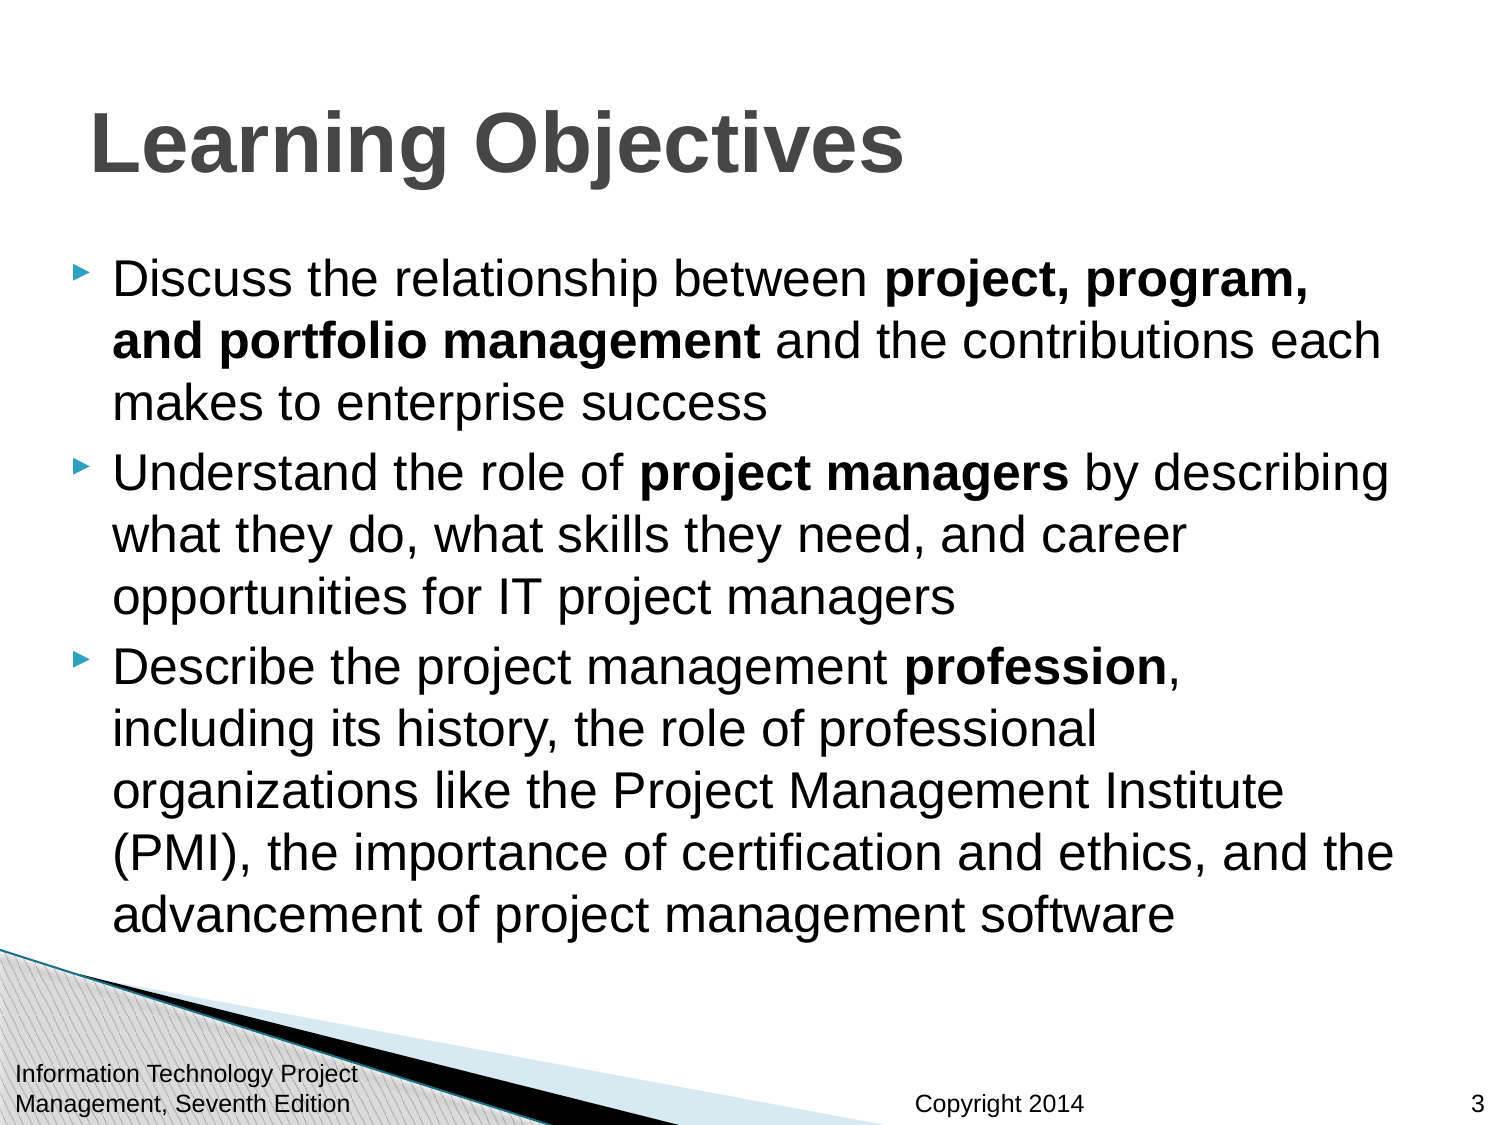

# Learning Objectives
Discuss the relationship between project, program, and portfolio management and the contributions each makes to enterprise success
Understand the role of project managers by describing what they do, what skills they need, and career opportunities for IT project managers
Describe the project management profession, including its history, the role of professional organizations like the Project Management Institute (PMI), the importance of certification and ethics, and the advancement of project management software
Information Technology Project Management, Seventh Edition
3